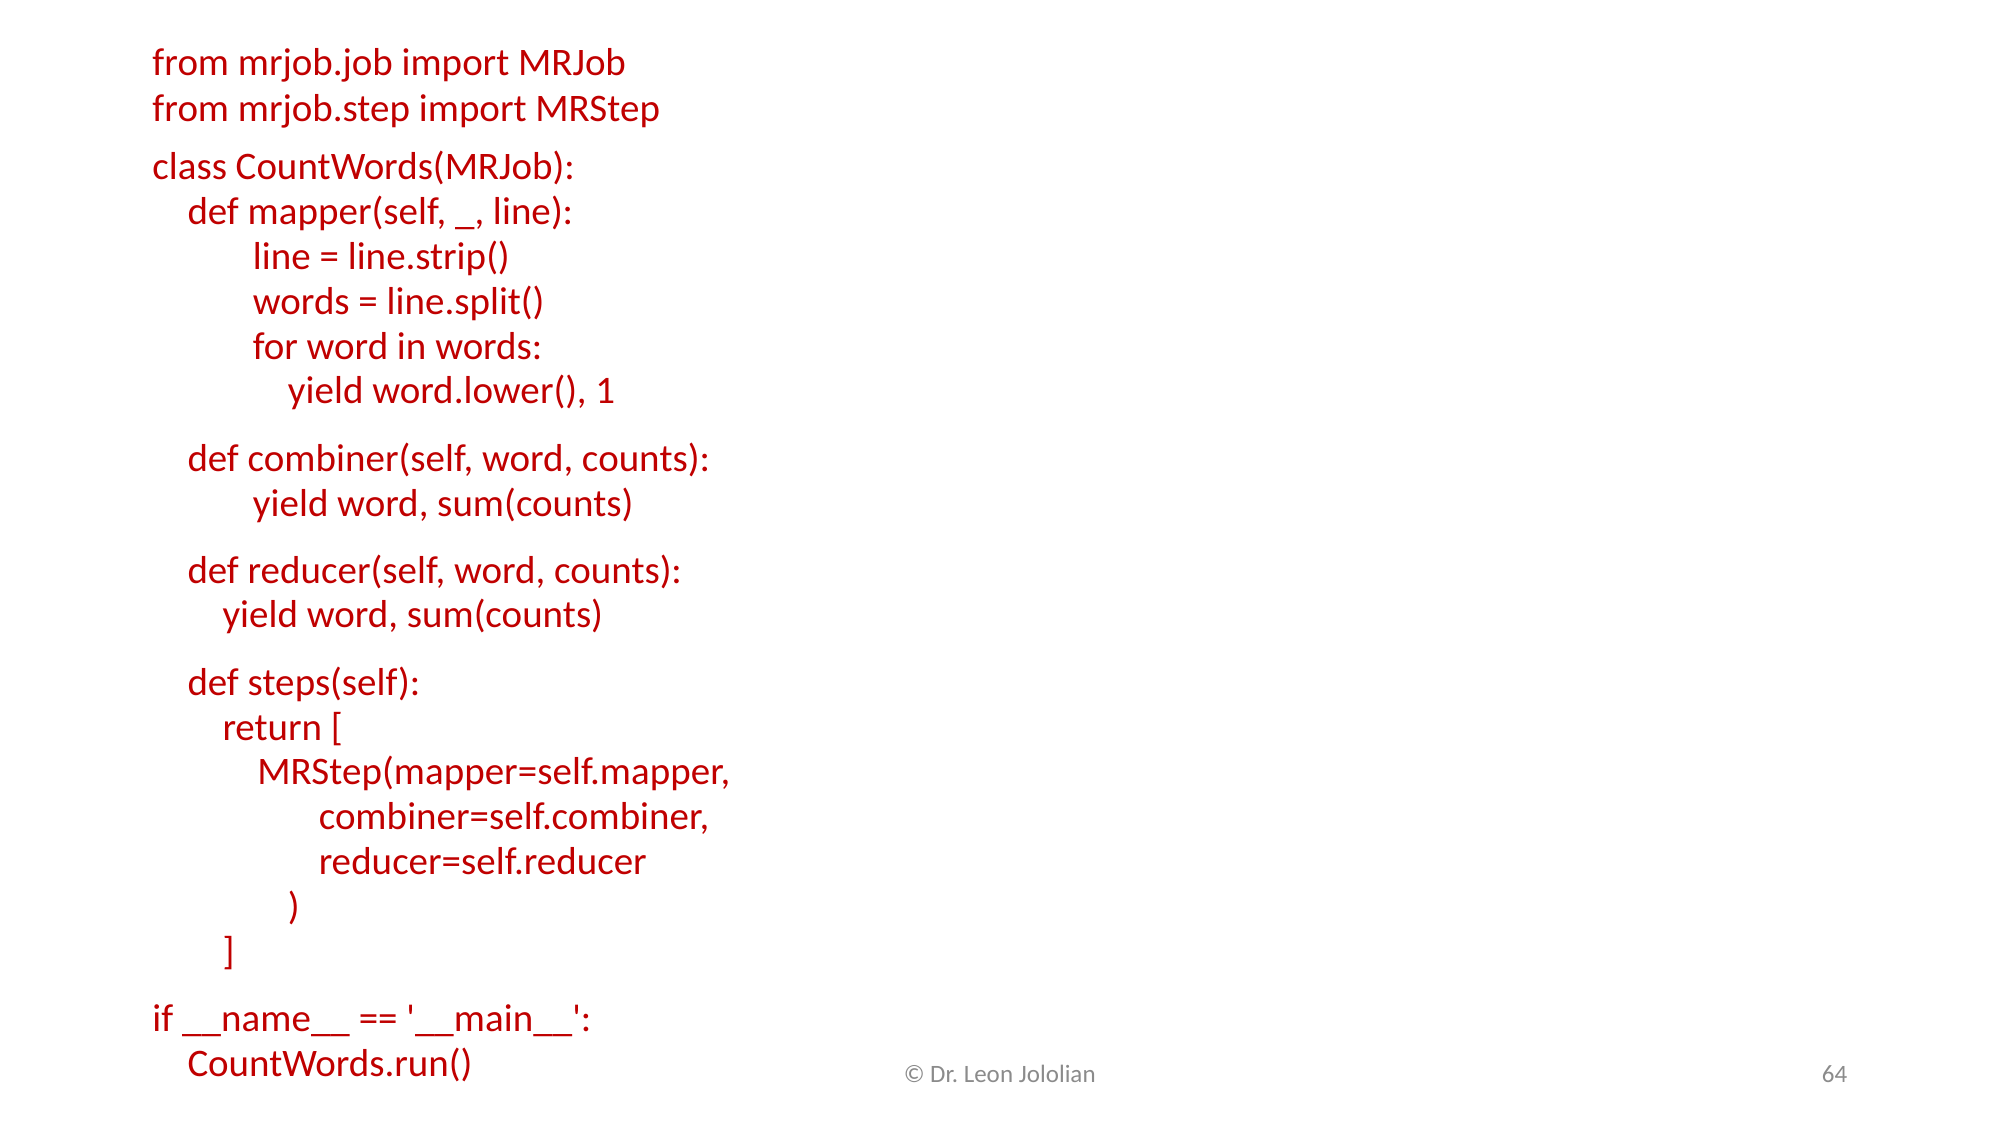

from mrjob.job import MRJob
from mrjob.step import MRStep
class CountWords(MRJob):
    def mapper(self, _, line):
	line = line.strip()
	words = line.split()
	for word in words:
	    yield word.lower(), 1
    def combiner(self, word, counts):
	yield word, sum(counts)
    def reducer(self, word, counts):
        yield word, sum(counts)
    def steps(self):
        return [
            MRStep(mapper=self.mapper,
                   combiner=self.combiner,
                   reducer=self.reducer
	    )
        ]
if __name__ == '__main__':
    CountWords.run()
© Dr. Leon Jololian
64